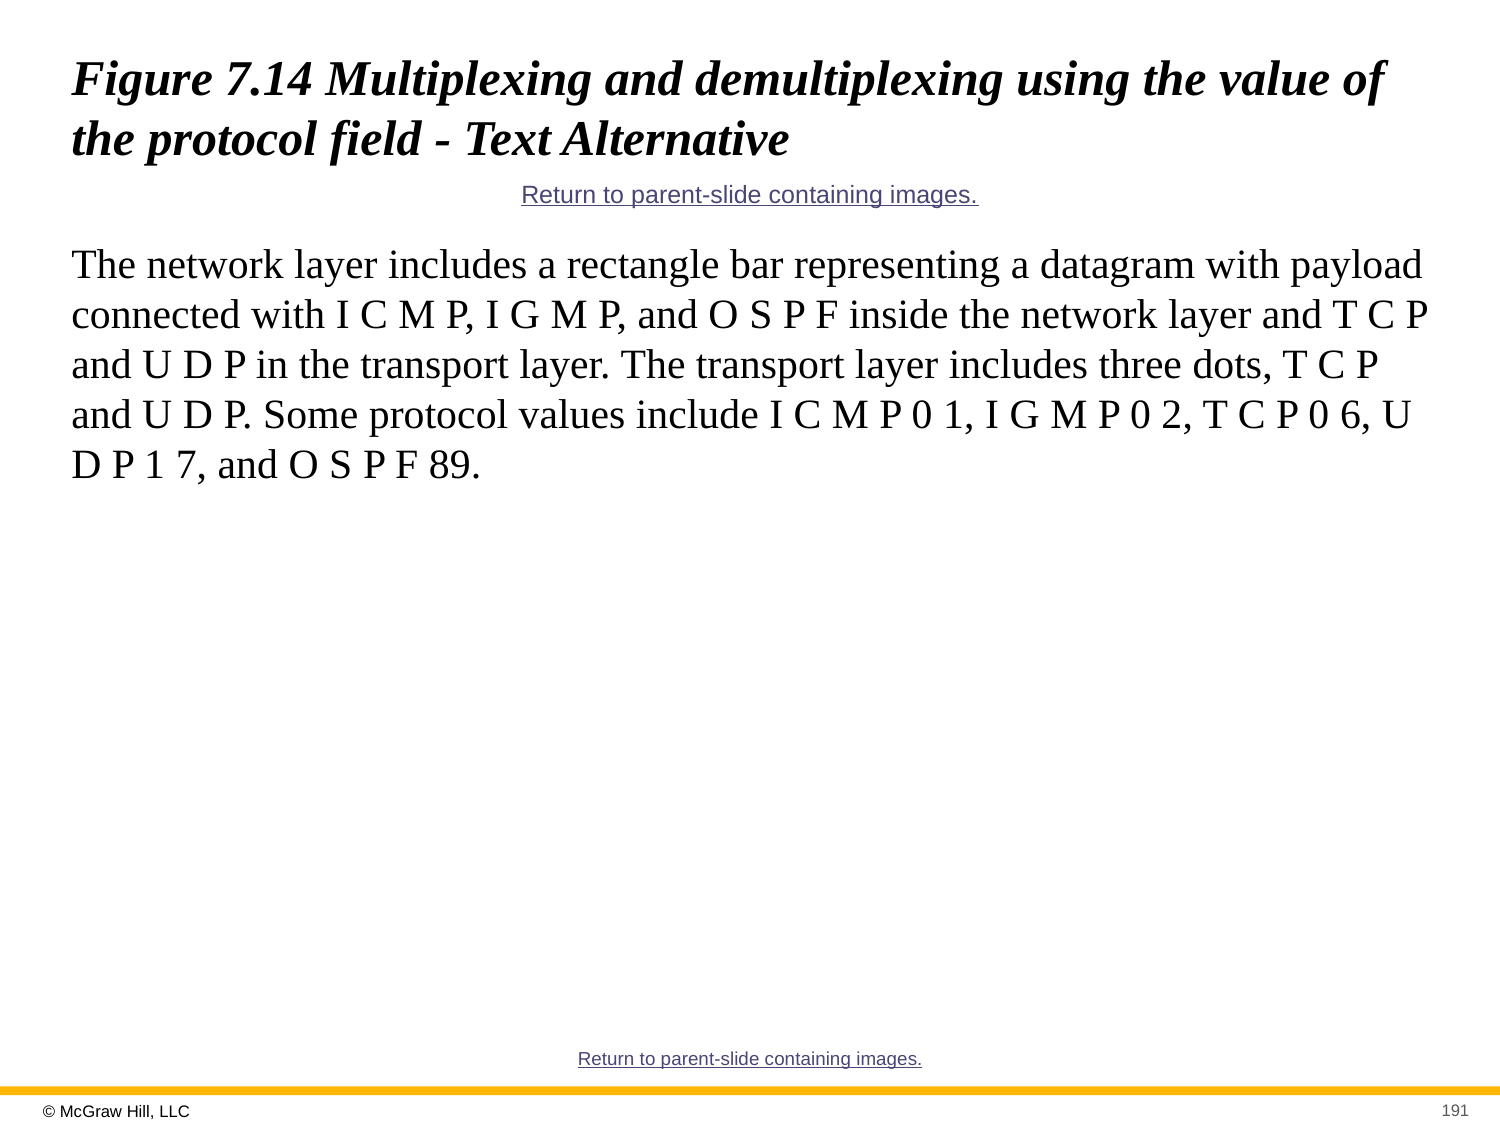

# Figure 7.14 Multiplexing and demultiplexing using the value of the protocol field - Text Alternative
Return to parent-slide containing images.
The network layer includes a rectangle bar representing a datagram with payload connected with I C M P, I G M P, and O S P F inside the network layer and T C P and U D P in the transport layer. The transport layer includes three dots, T C P and U D P. Some protocol values include I C M P 0 1, I G M P 0 2, T C P 0 6, U D P 1 7, and O S P F 89.
Return to parent-slide containing images.
191